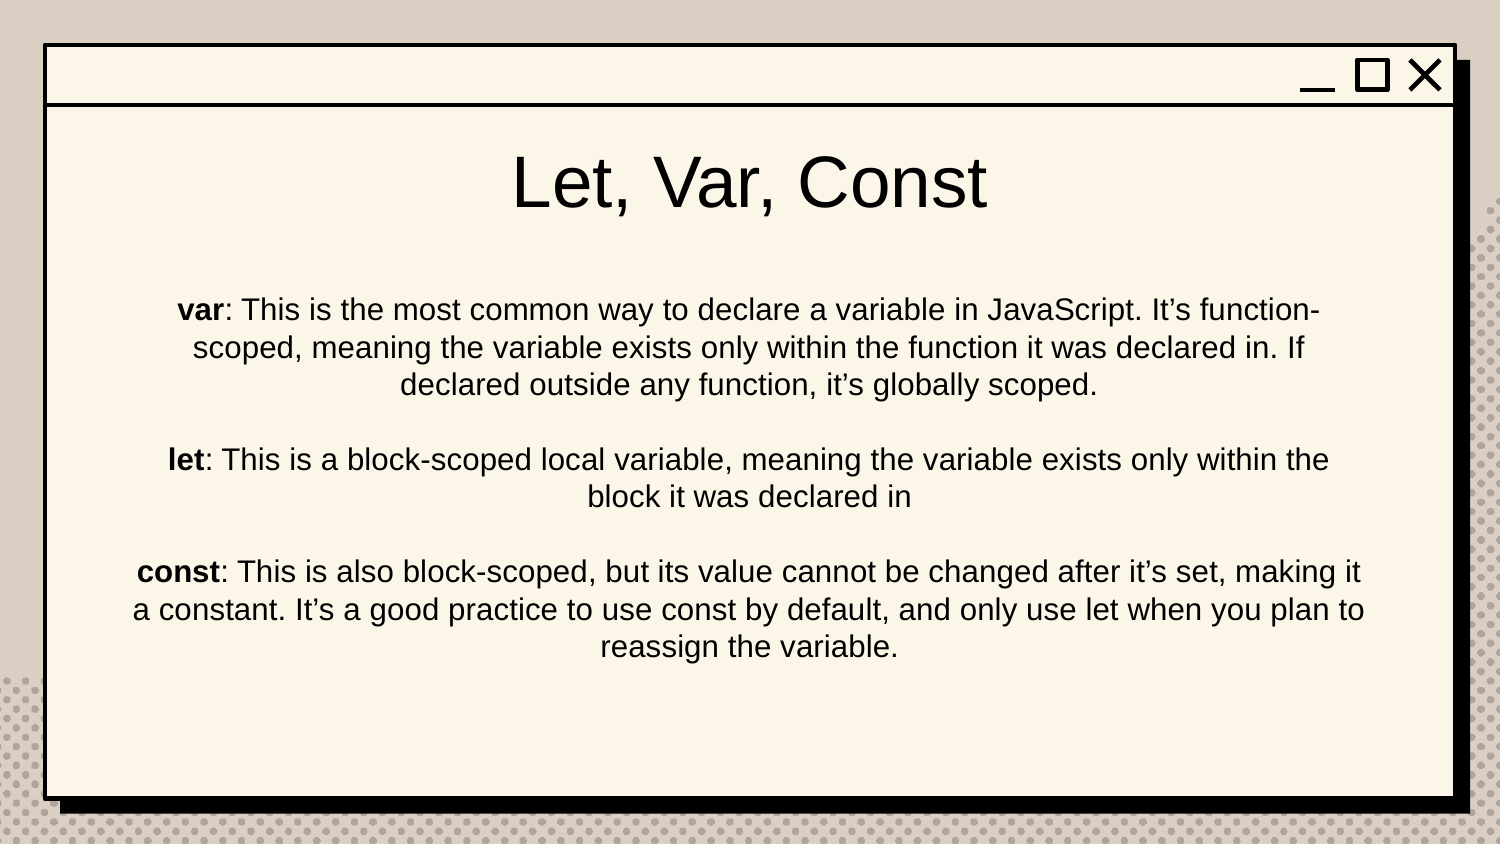

# Let, Var, Const
var: This is the most common way to declare a variable in JavaScript. It’s function-scoped, meaning the variable exists only within the function it was declared in. If declared outside any function, it’s globally scoped.

let: This is a block-scoped local variable, meaning the variable exists only within the block it was declared in

const: This is also block-scoped, but its value cannot be changed after it’s set, making it a constant. It’s a good practice to use const by default, and only use let when you plan to reassign the variable.